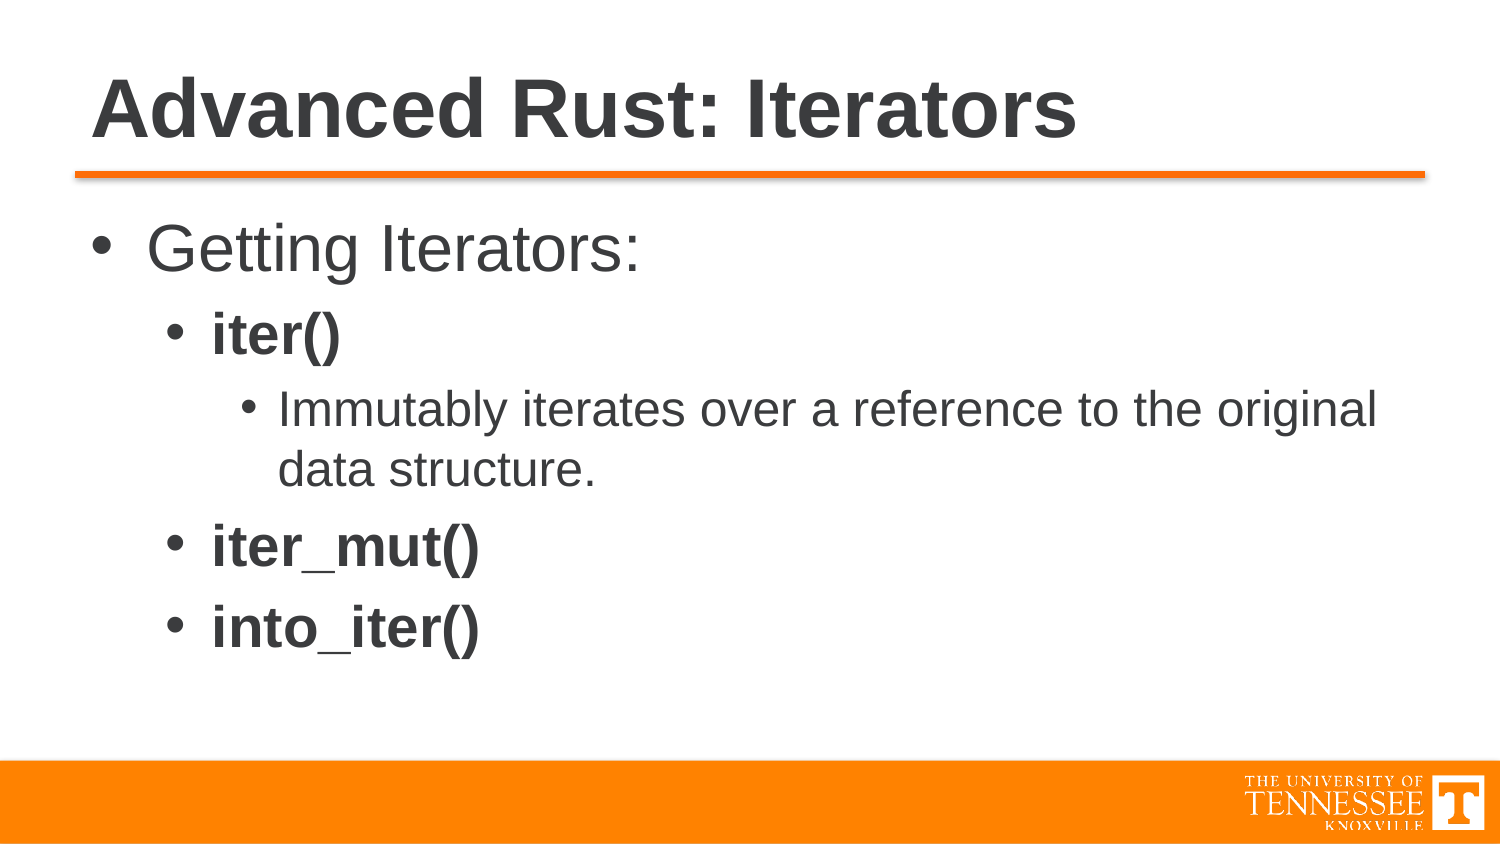

# Advanced Rust: Iterators
Getting Iterators:
iter()
Immutably iterates over a reference to the original data structure.
iter_mut()
into_iter()